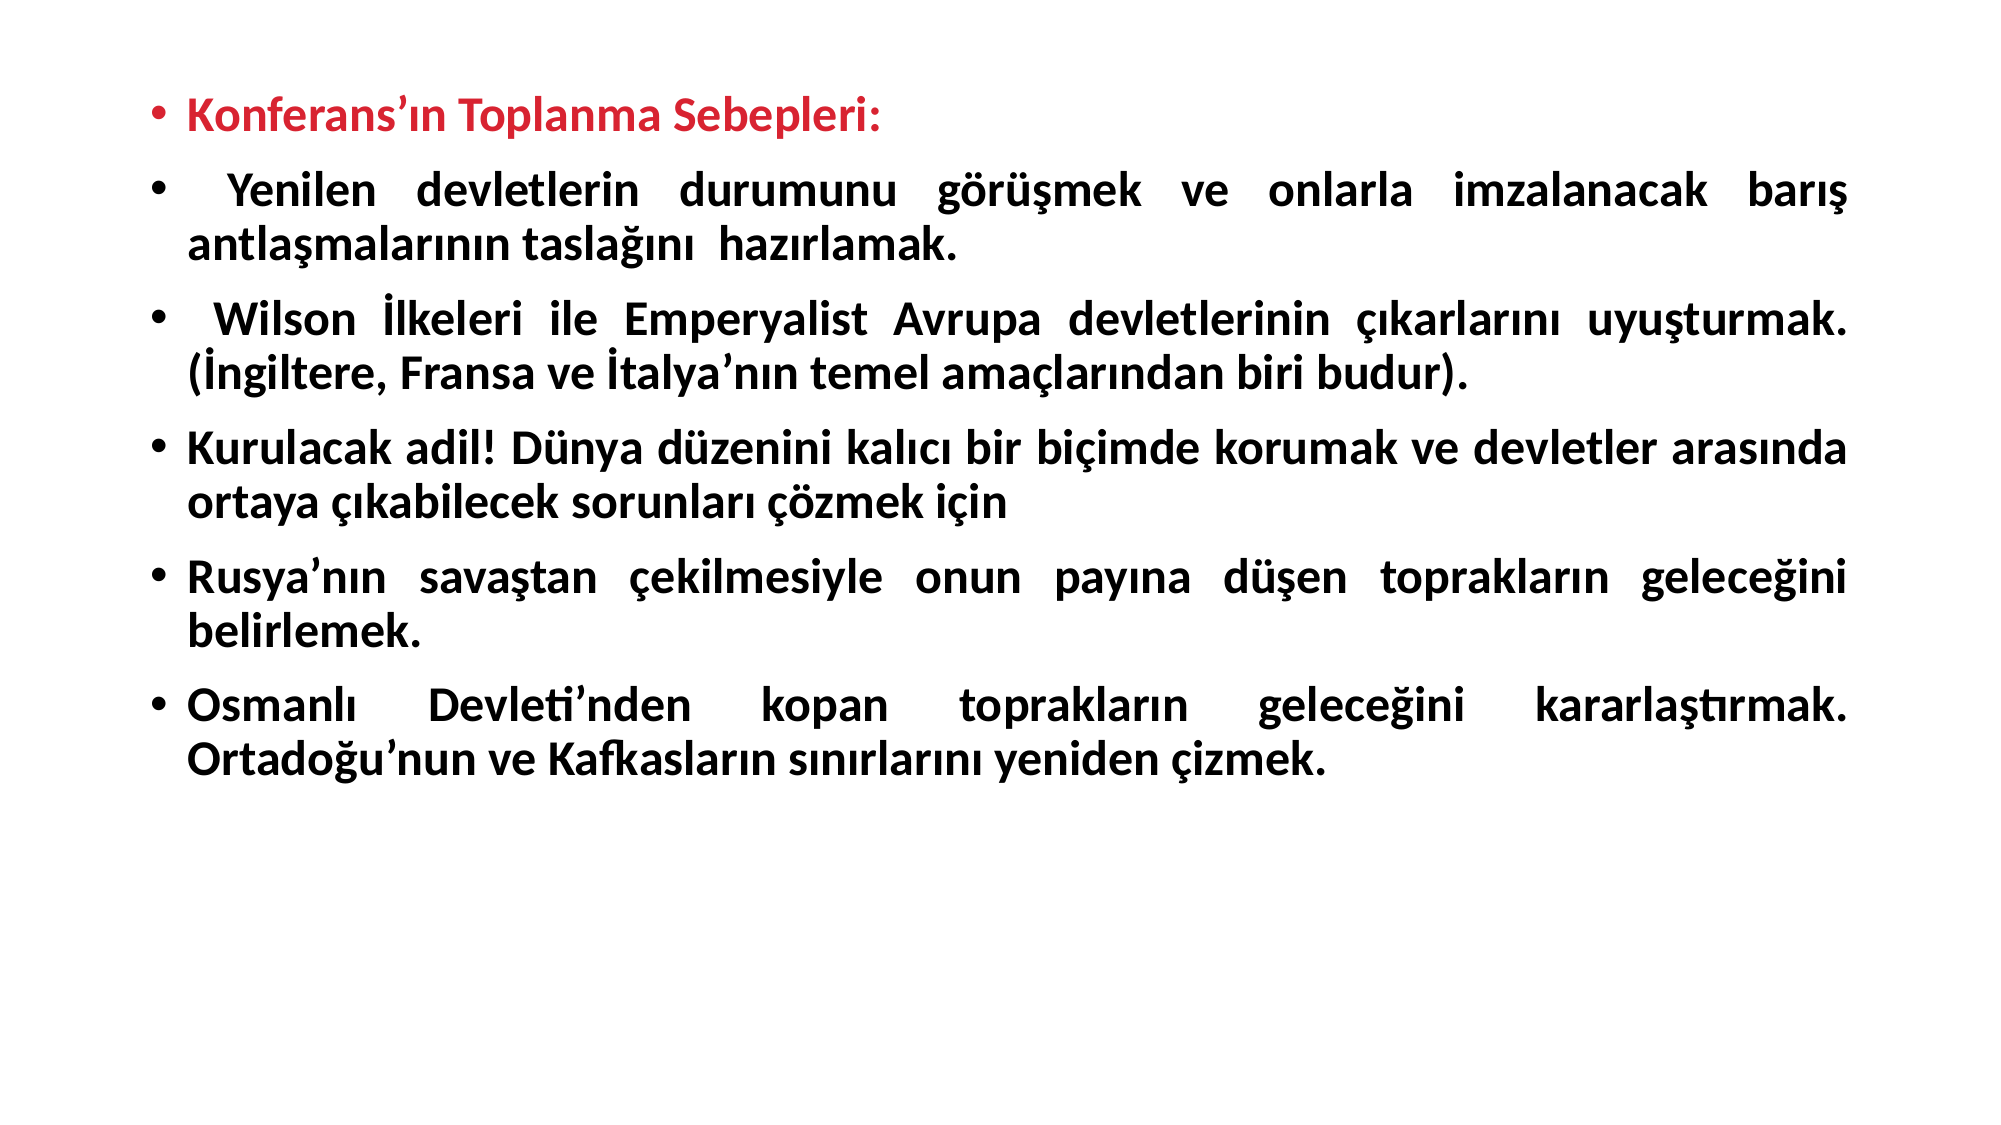

Konferans’ın Toplanma Sebepleri:
 Yenilen devletlerin durumunu görüşmek ve onlarla imzalanacak barış antlaşmalarının taslağını  hazırlamak.
 Wilson İlkeleri ile Emperyalist Avrupa devletlerinin çıkarlarını uyuşturmak. (İngiltere, Fransa ve İtalya’nın temel amaçlarından biri budur).
Kurulacak adil! Dünya düzenini kalıcı bir biçimde korumak ve devletler arasında ortaya çıkabilecek sorunları çözmek için
Rusya’nın savaştan çekilmesiyle onun payına düşen toprakların geleceğini belirlemek.
Osmanlı Devleti’nden kopan toprakların geleceğini kararlaştırmak. Ortadoğu’nun ve Kafkasların sınırlarını yeniden çizmek.